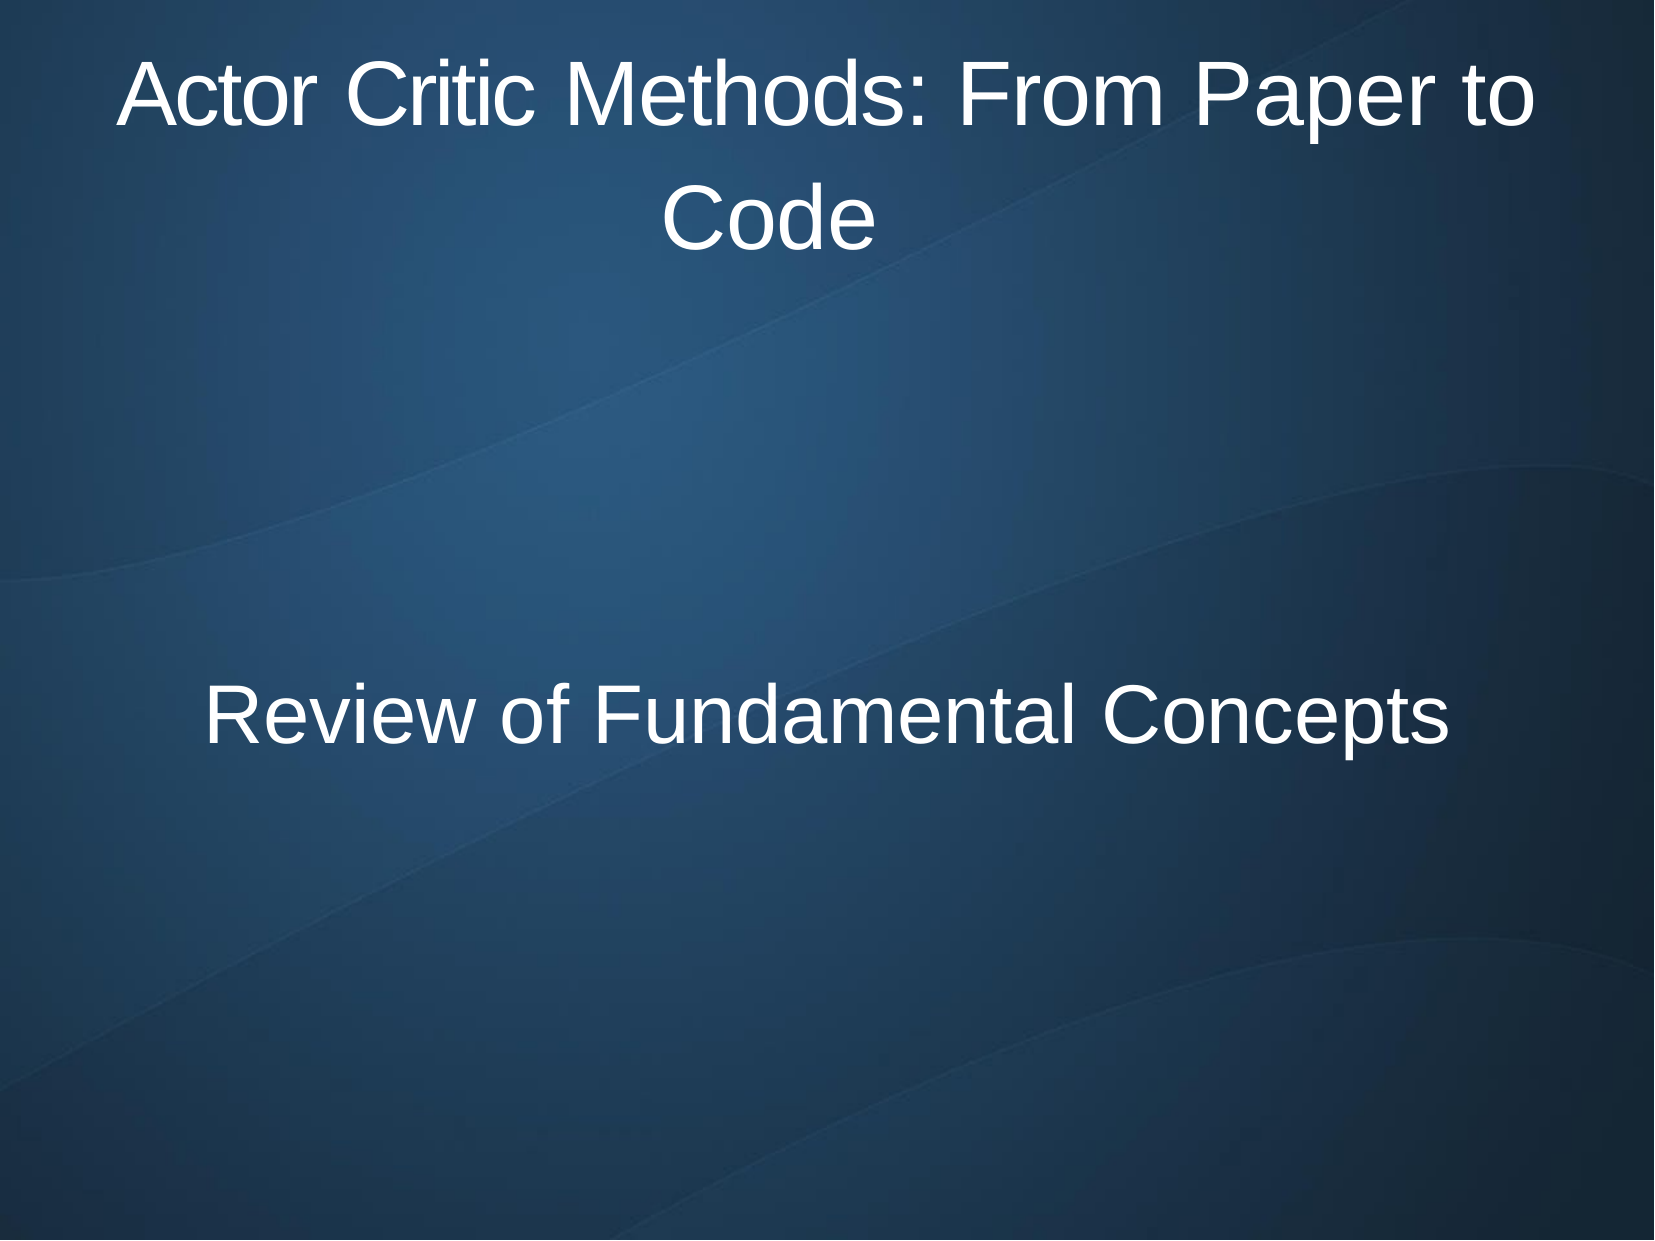

# Actor Critic Methods: From Paper to Code
Review of Fundamental Concepts